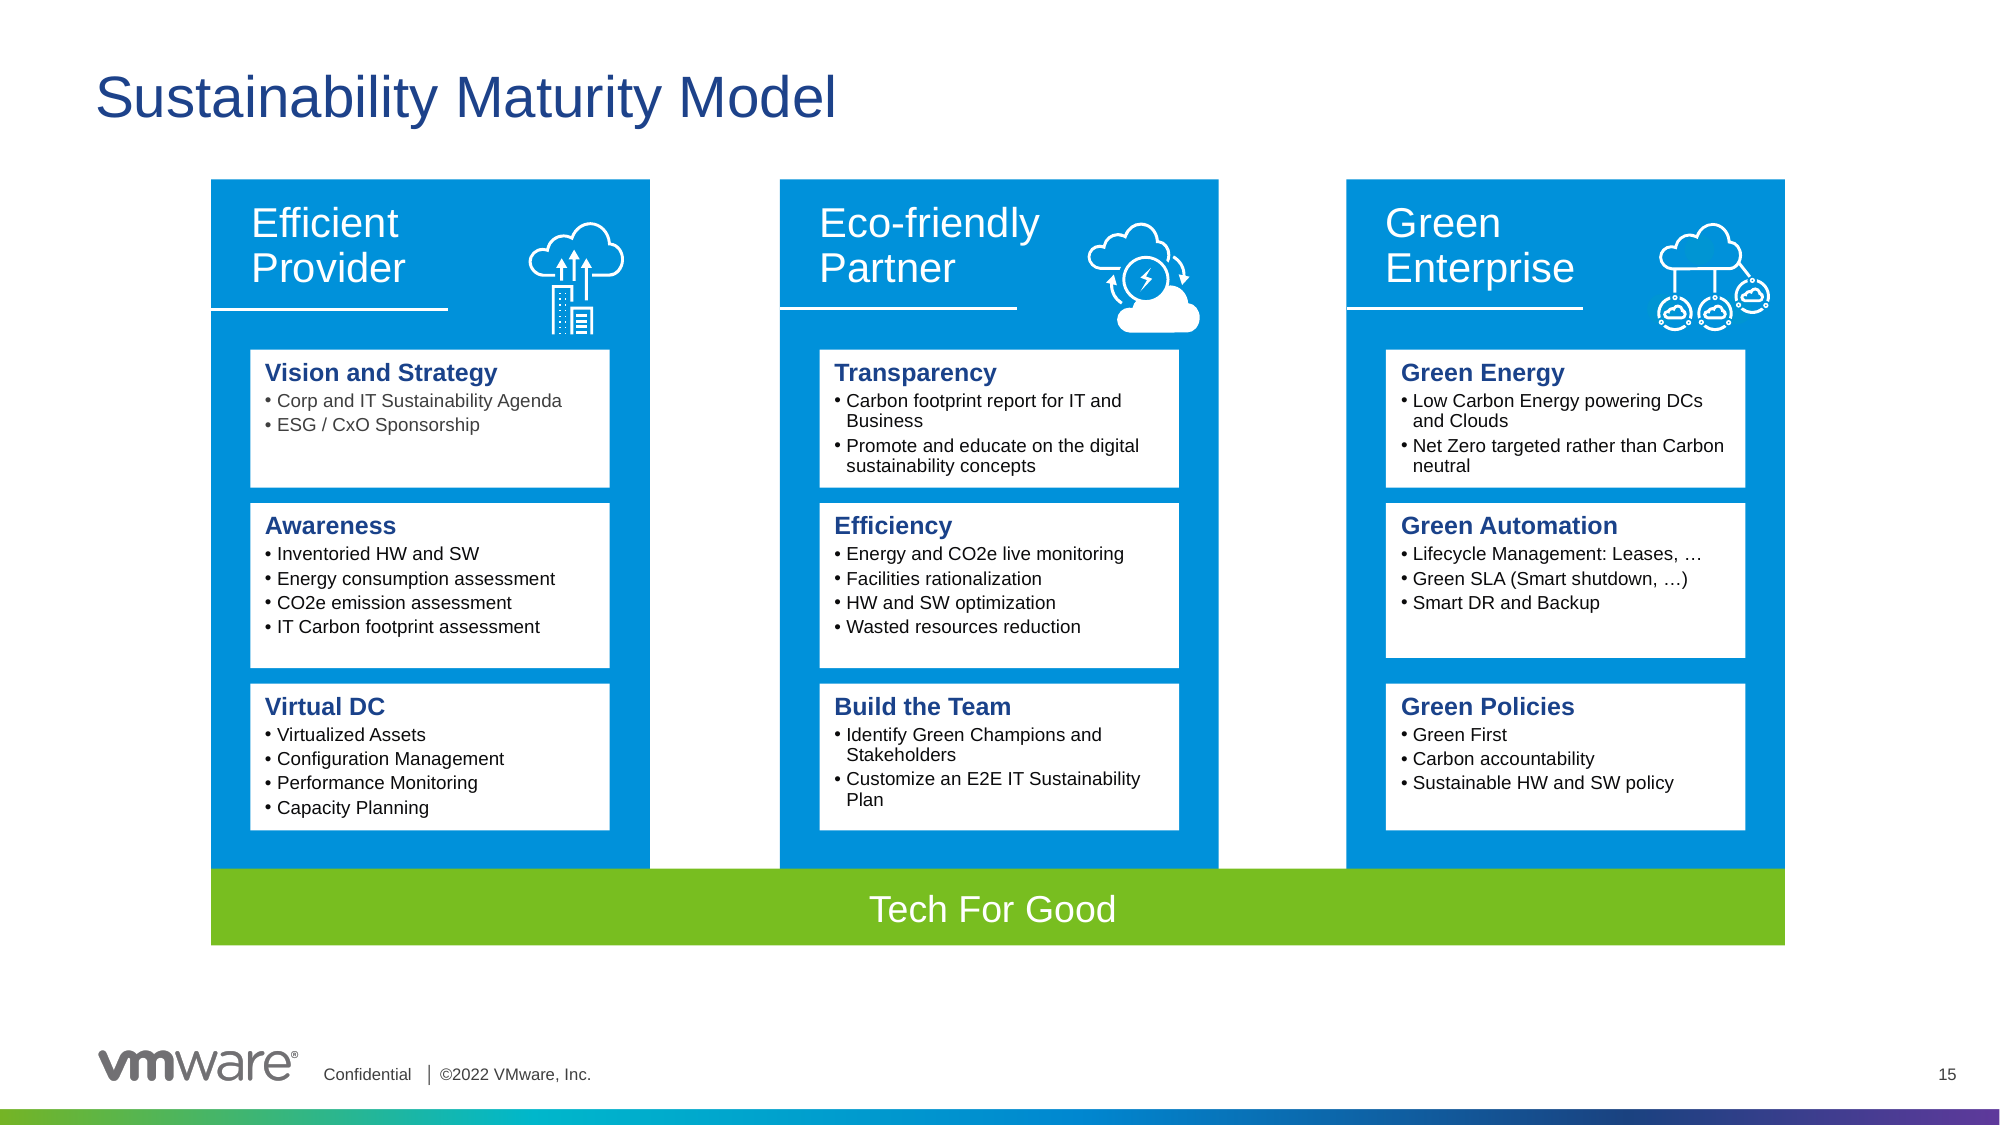

# Sustainability Maturity Model

Efficient
Provider

Vision and Strategy
Corp and IT Sustainability Agenda
ESG / CxO Sponsorship
Awareness
Inventoried HW and SW
Energy consumption assessment
CO2e emission assessment
IT Carbon footprint assessment
Virtual DC
Virtualized Assets
Configuration Management
Performance Monitoring
Capacity Planning

Eco-friendly
Partner

Transparency
Carbon footprint report for IT and Business
Promote and educate on the digital sustainability concepts
Efficiency
Energy and CO2e live monitoring
Facilities rationalization
HW and SW optimization
Wasted resources reduction
Build the Team
Identify Green Champions and Stakeholders
Customize an E2E IT Sustainability Plan

Green
Enterprise

Green Energy
Low Carbon Energy powering DCs and Clouds
Net Zero targeted rather than Carbon neutral
Green Automation
Lifecycle Management: Leases, …
Green SLA (Smart shutdown, …)
Smart DR and Backup

Green Policies
Green First
Carbon accountability
Sustainable HW and SW policy

Tech For Good